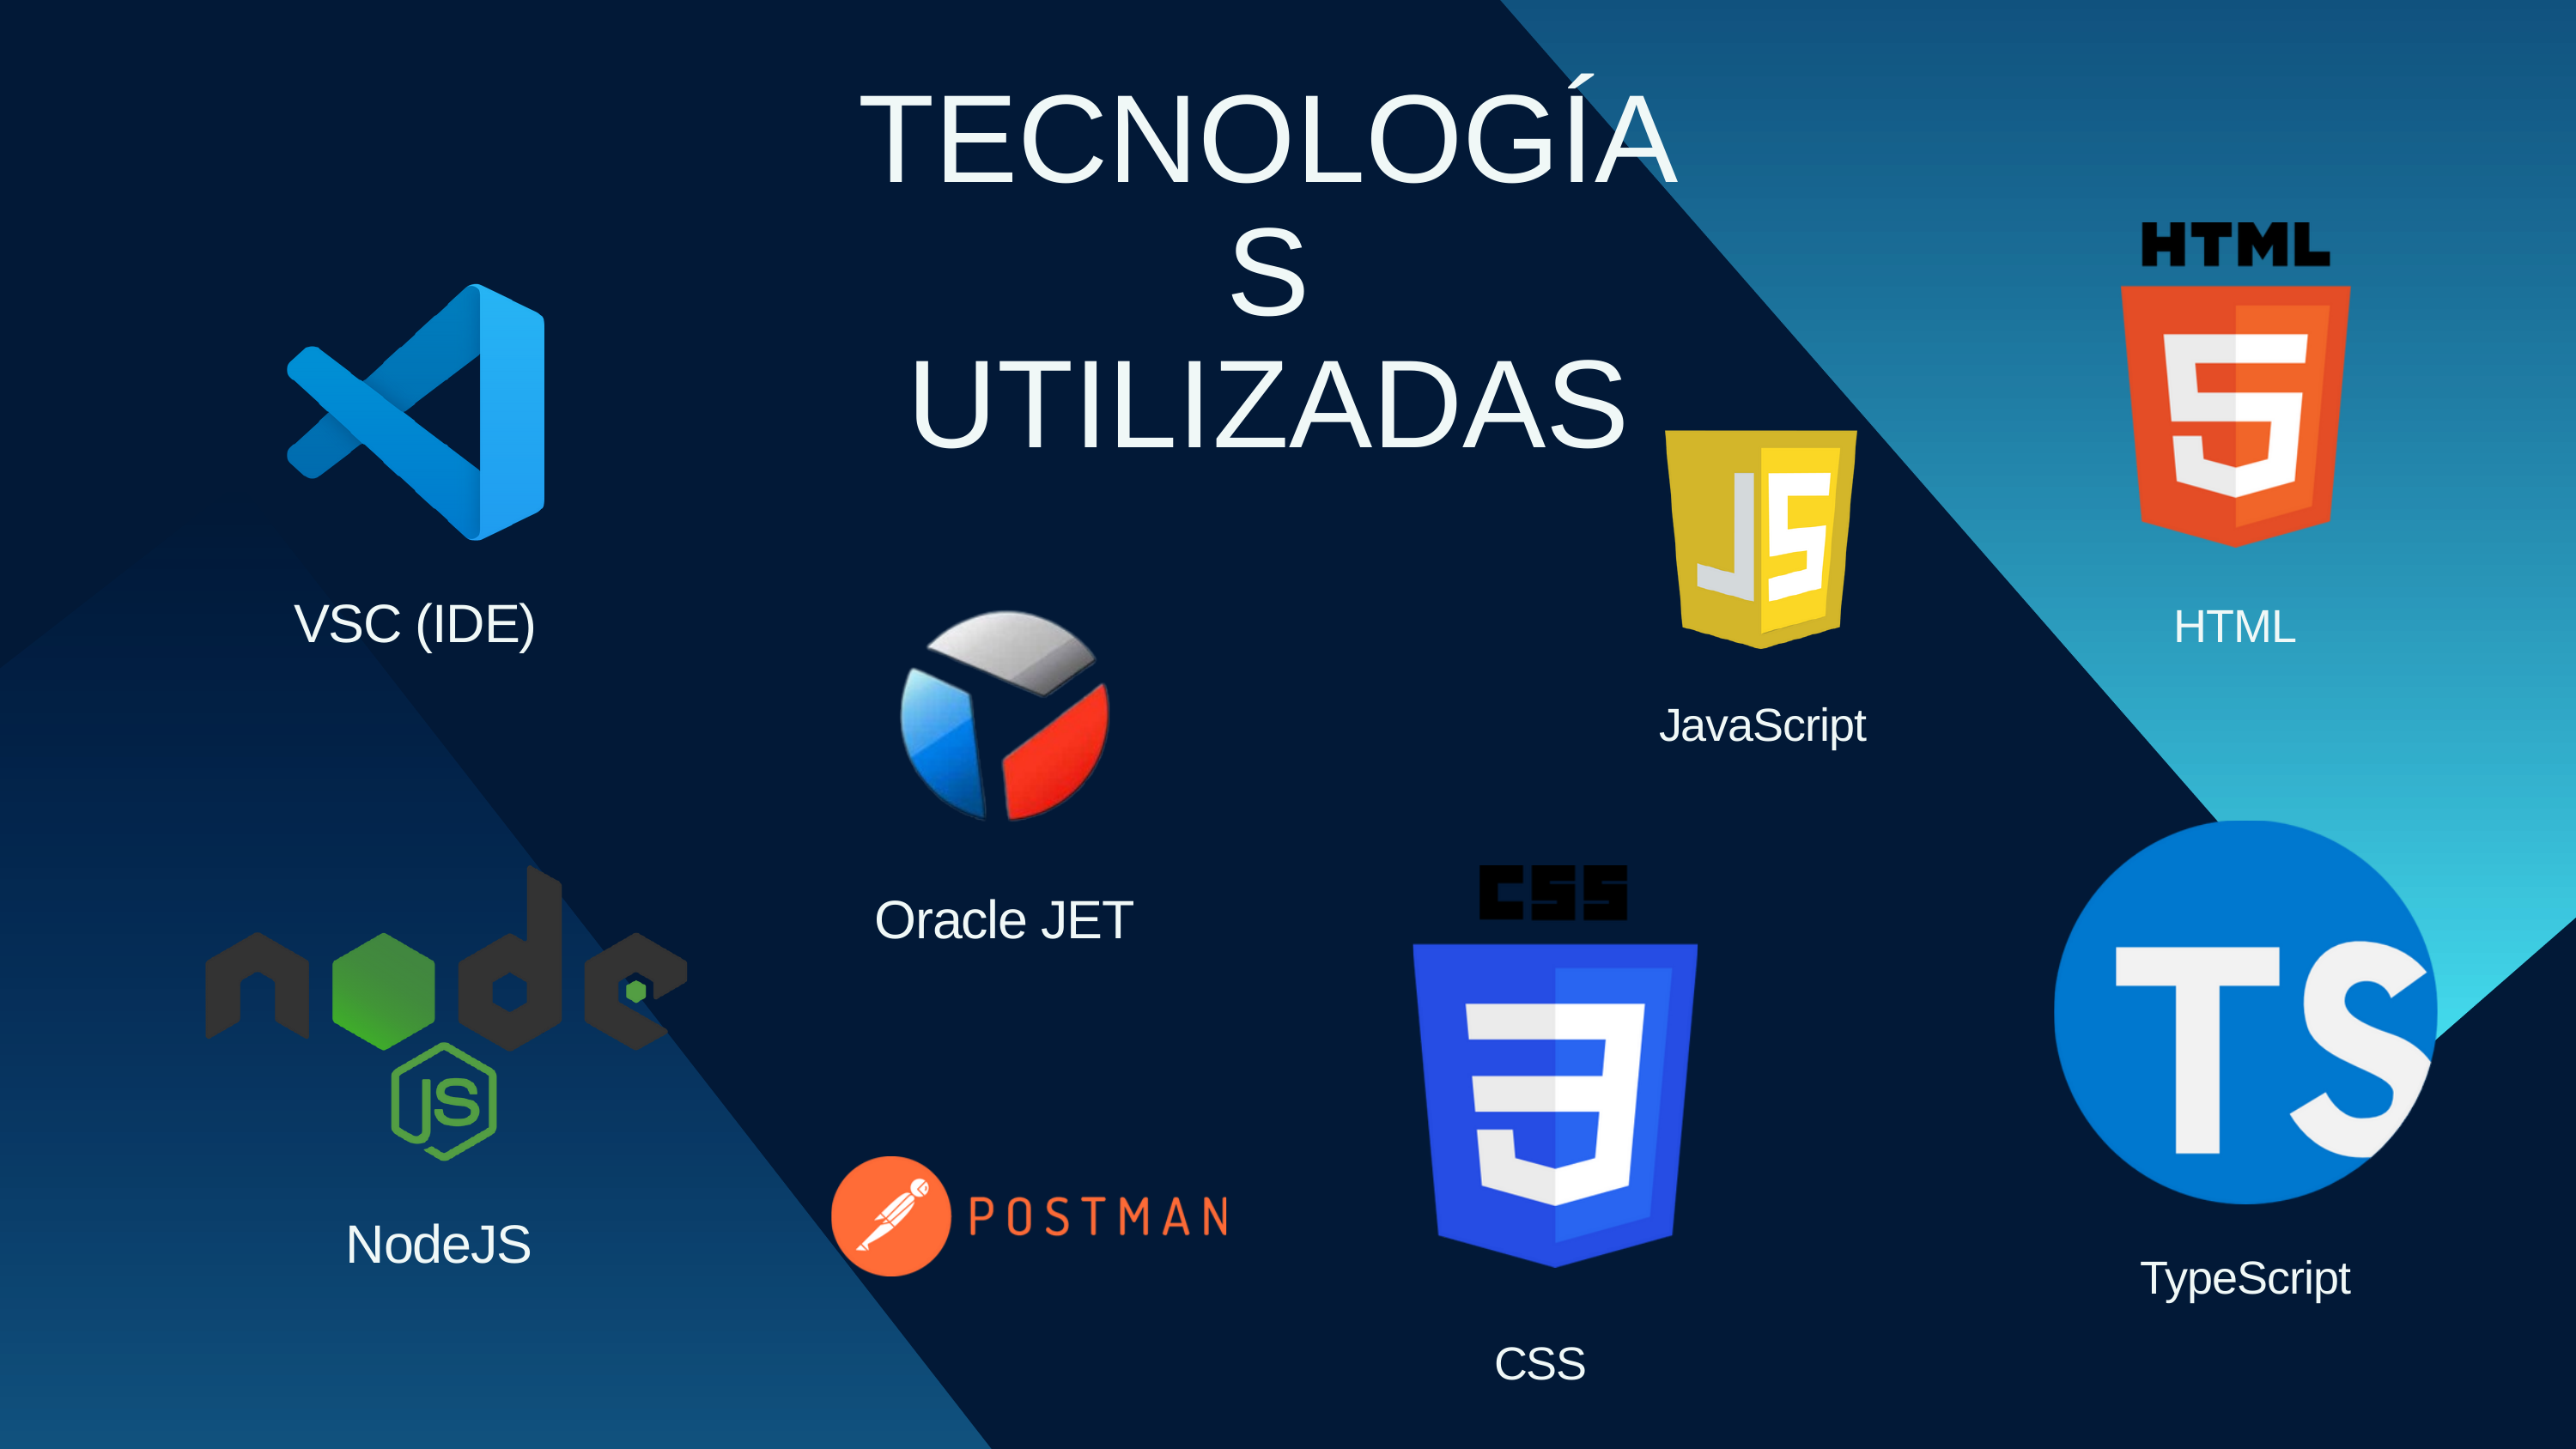

TECNOLOGÍAS UTILIZADAS

VSC (IDE)
HTML
JavaScript

Oracle JET

NodeJS
TypeScript
CSS